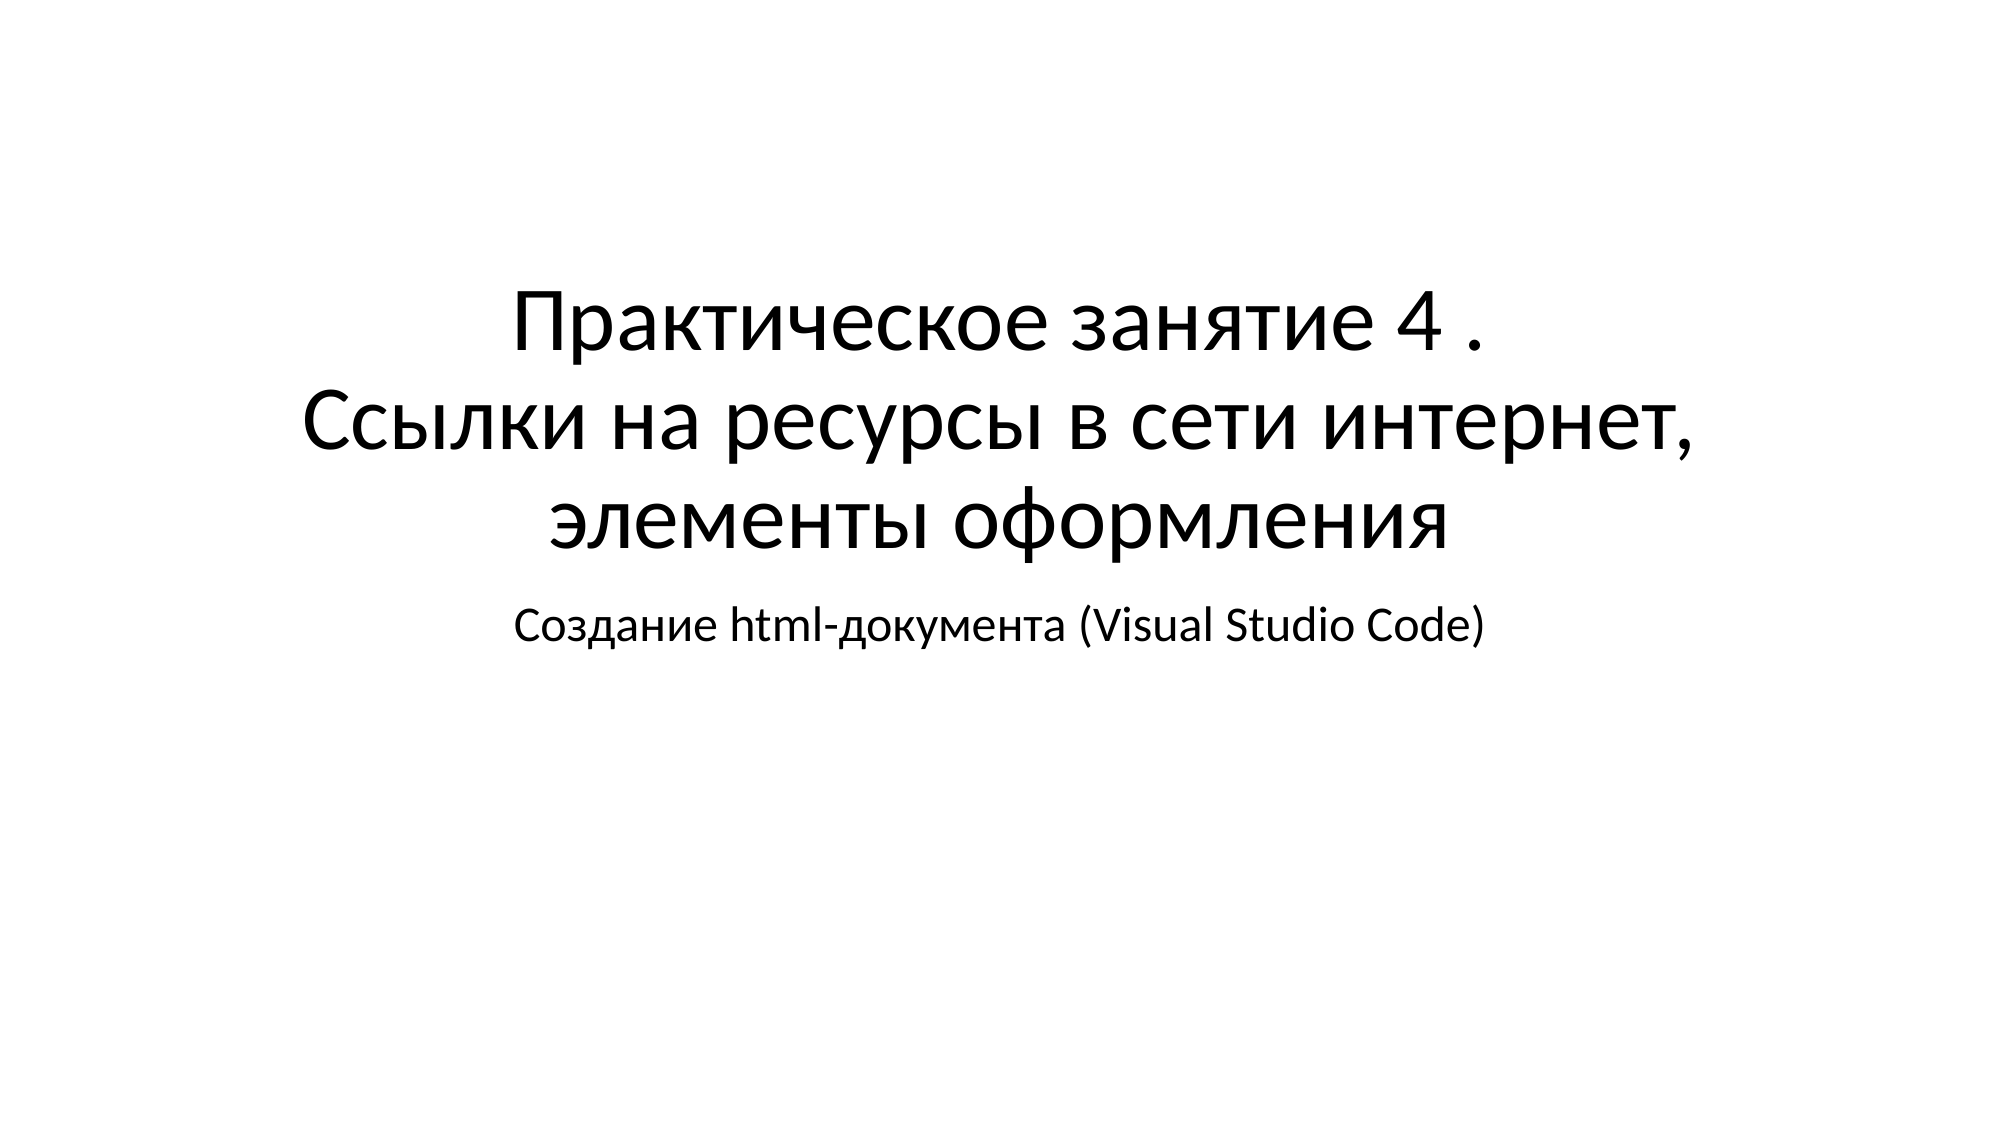

# Практическое занятие 4 . Ссылки на ресурсы в сети интернет, элементы оформления
Создание html-документа (Visual Studio Code)